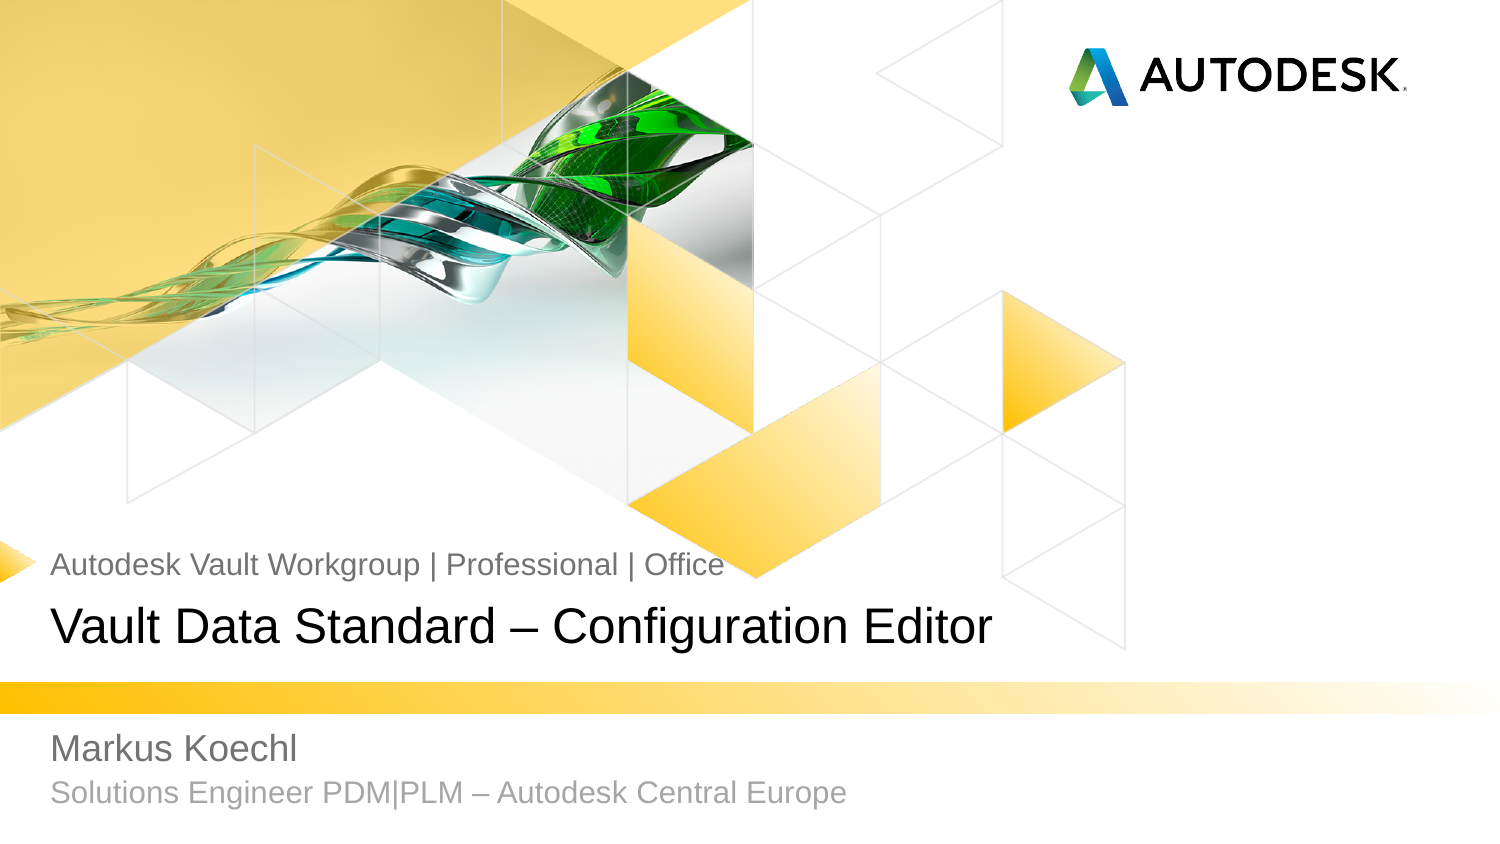

Autodesk Vault Workgroup | Professional | Office
Vault Data Standard – Configuration Editor
Markus Koechl
Solutions Engineer PDM|PLM – Autodesk Central Europe